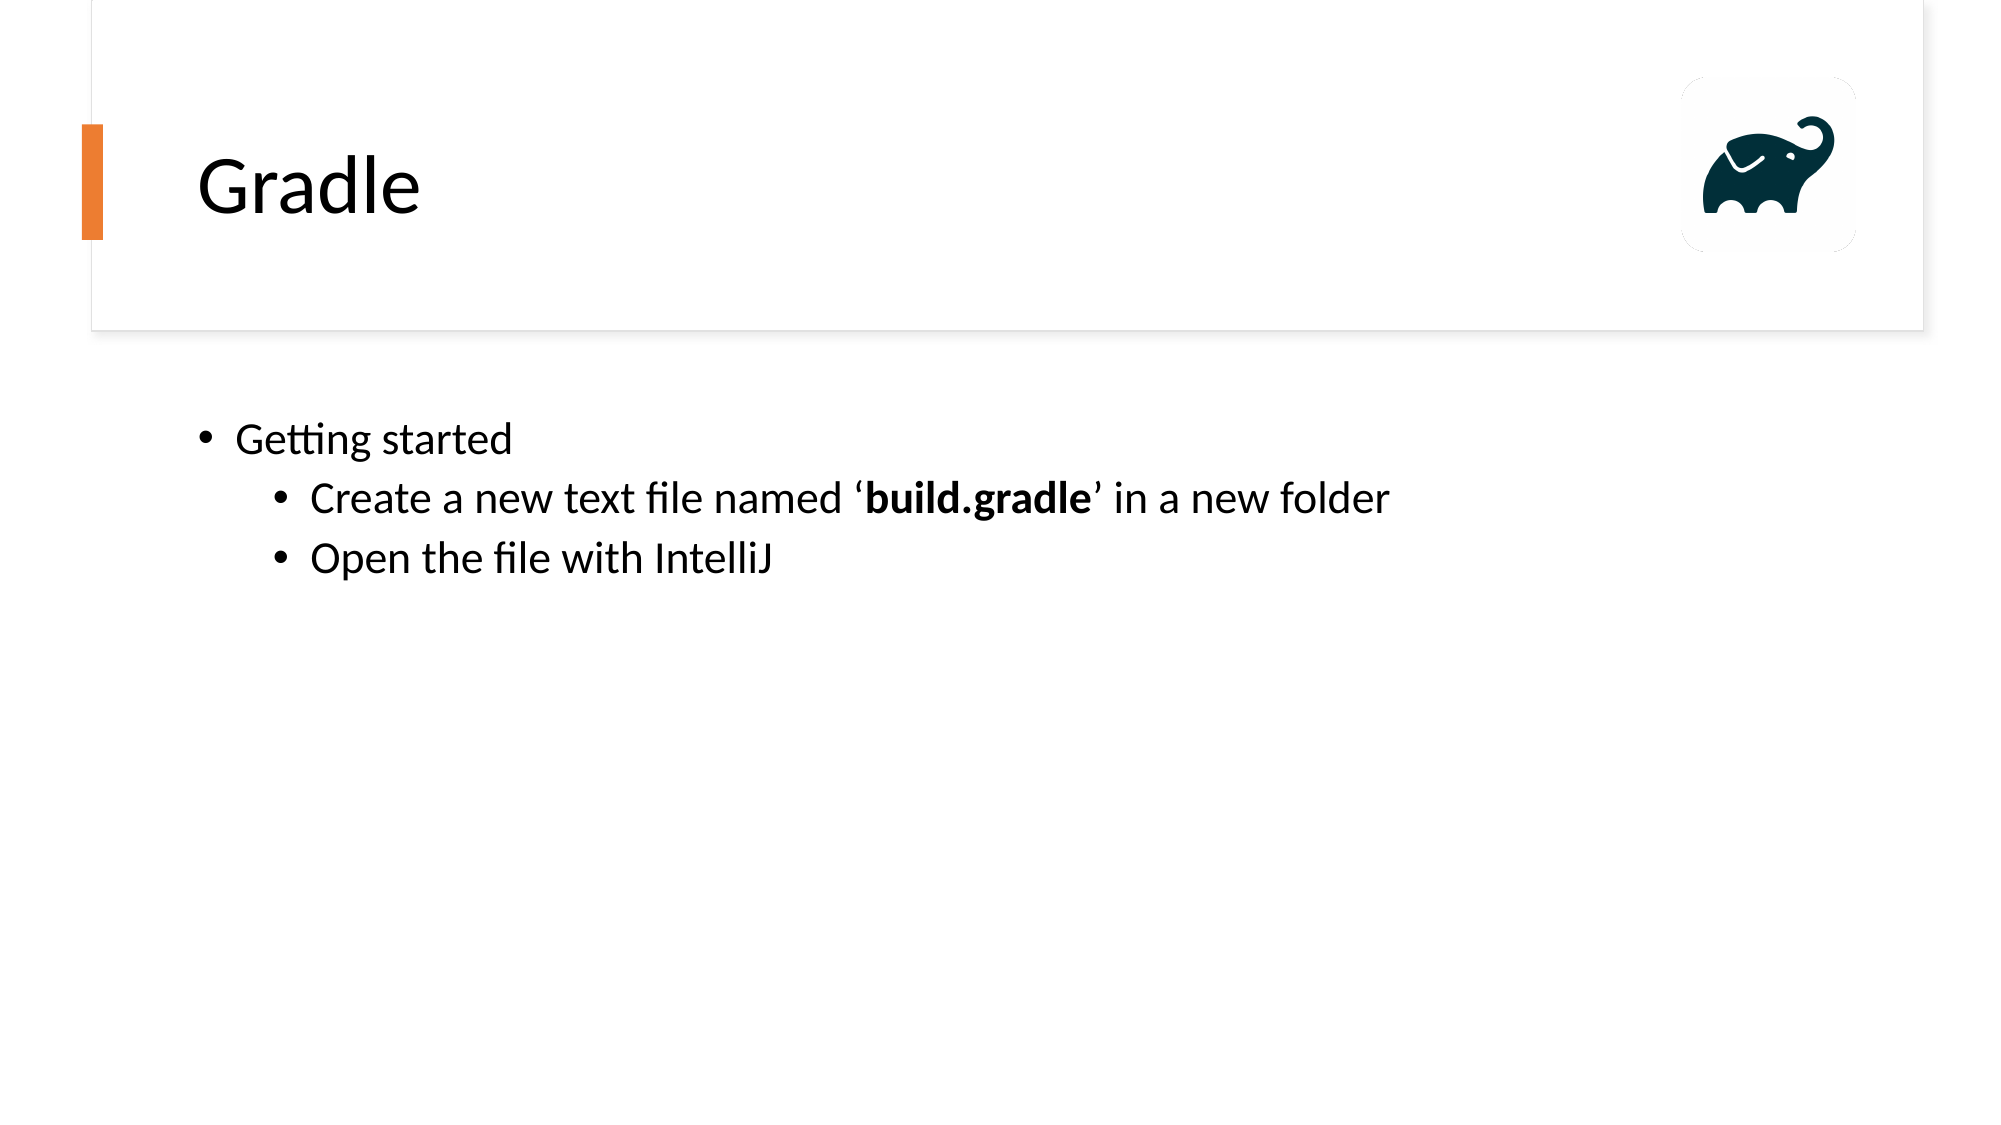

# Gradle

Getting started
Create a new text file named ‘build.gradle’ in a new folder
Open the file with IntelliJ